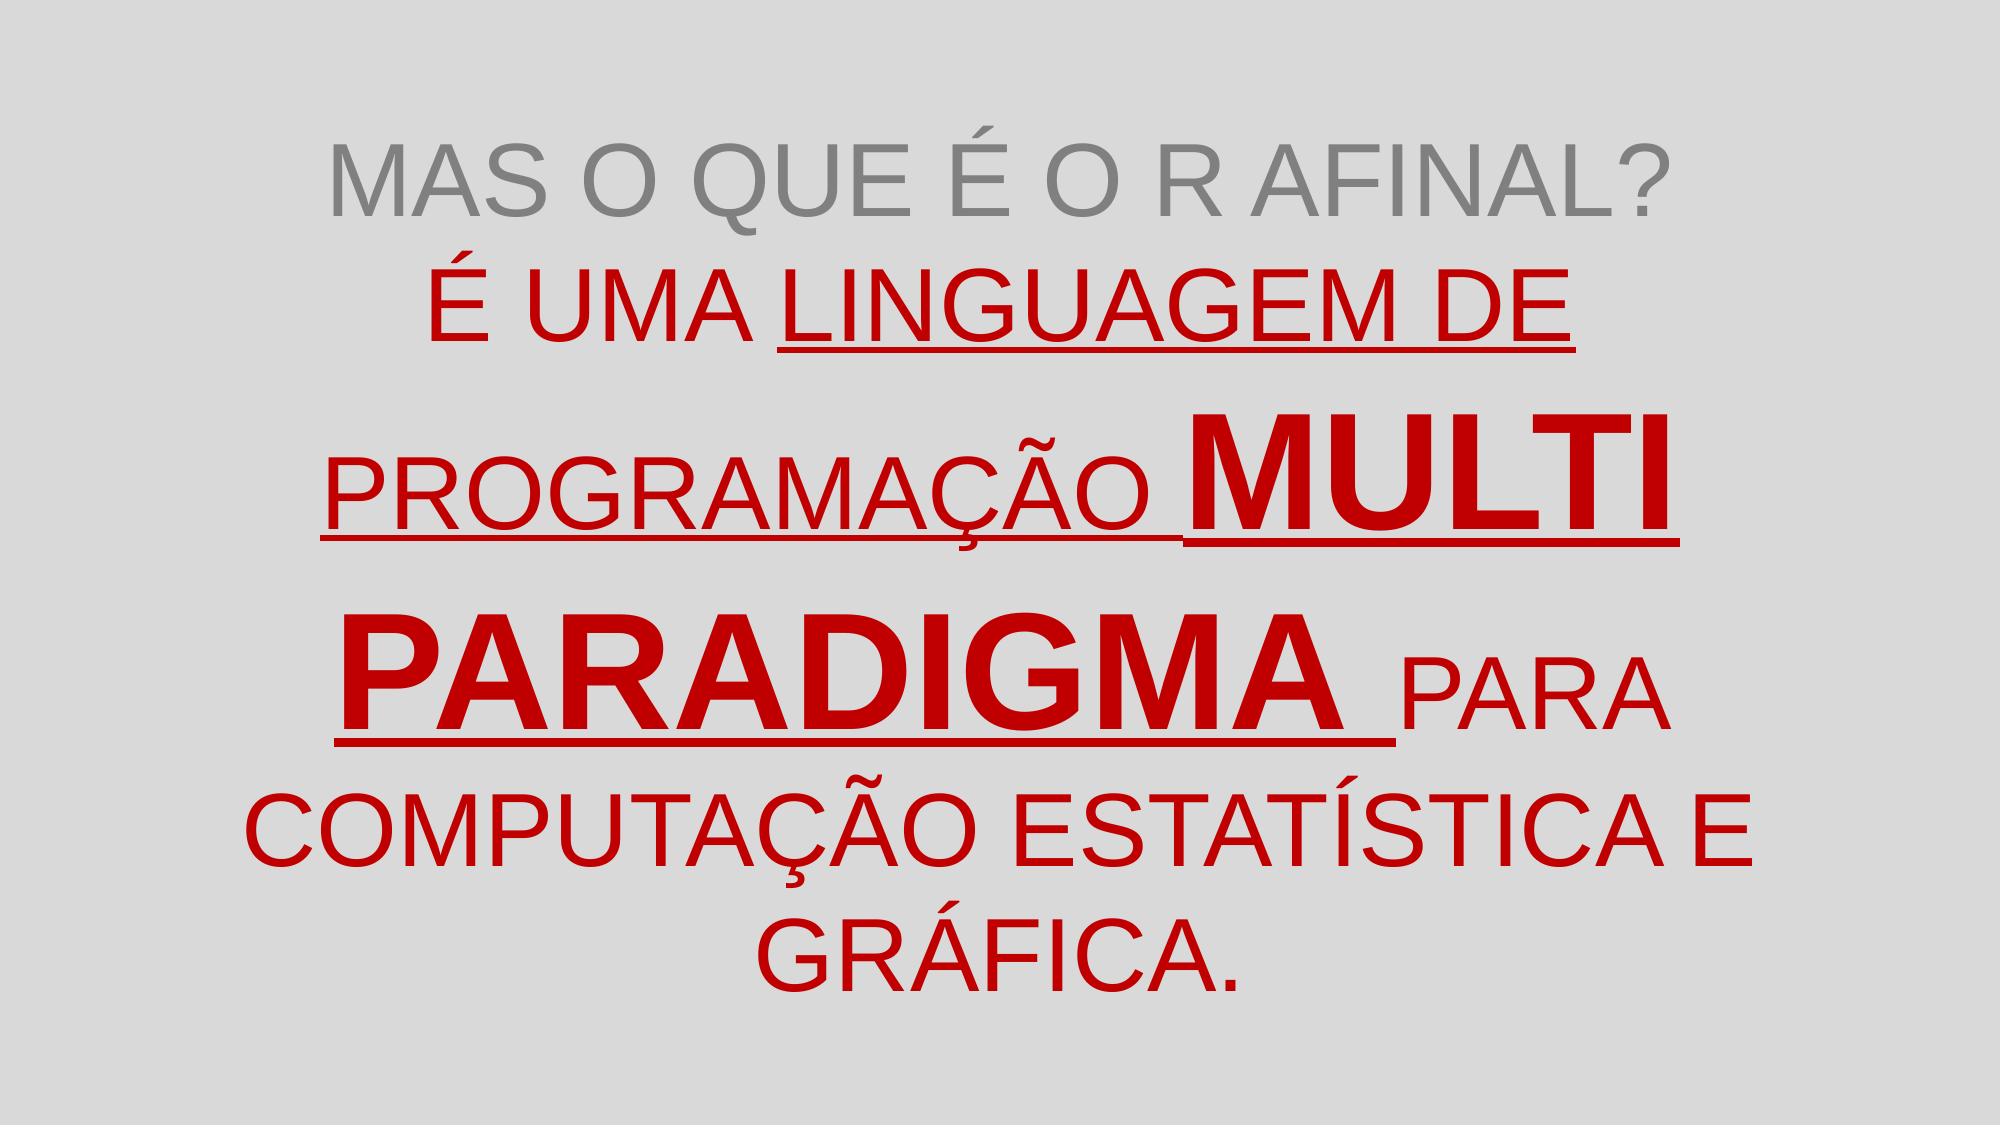

Mas o que é o R afinal?
é uma linguagem de programação multi paradigma para computação estatística e gráfica.